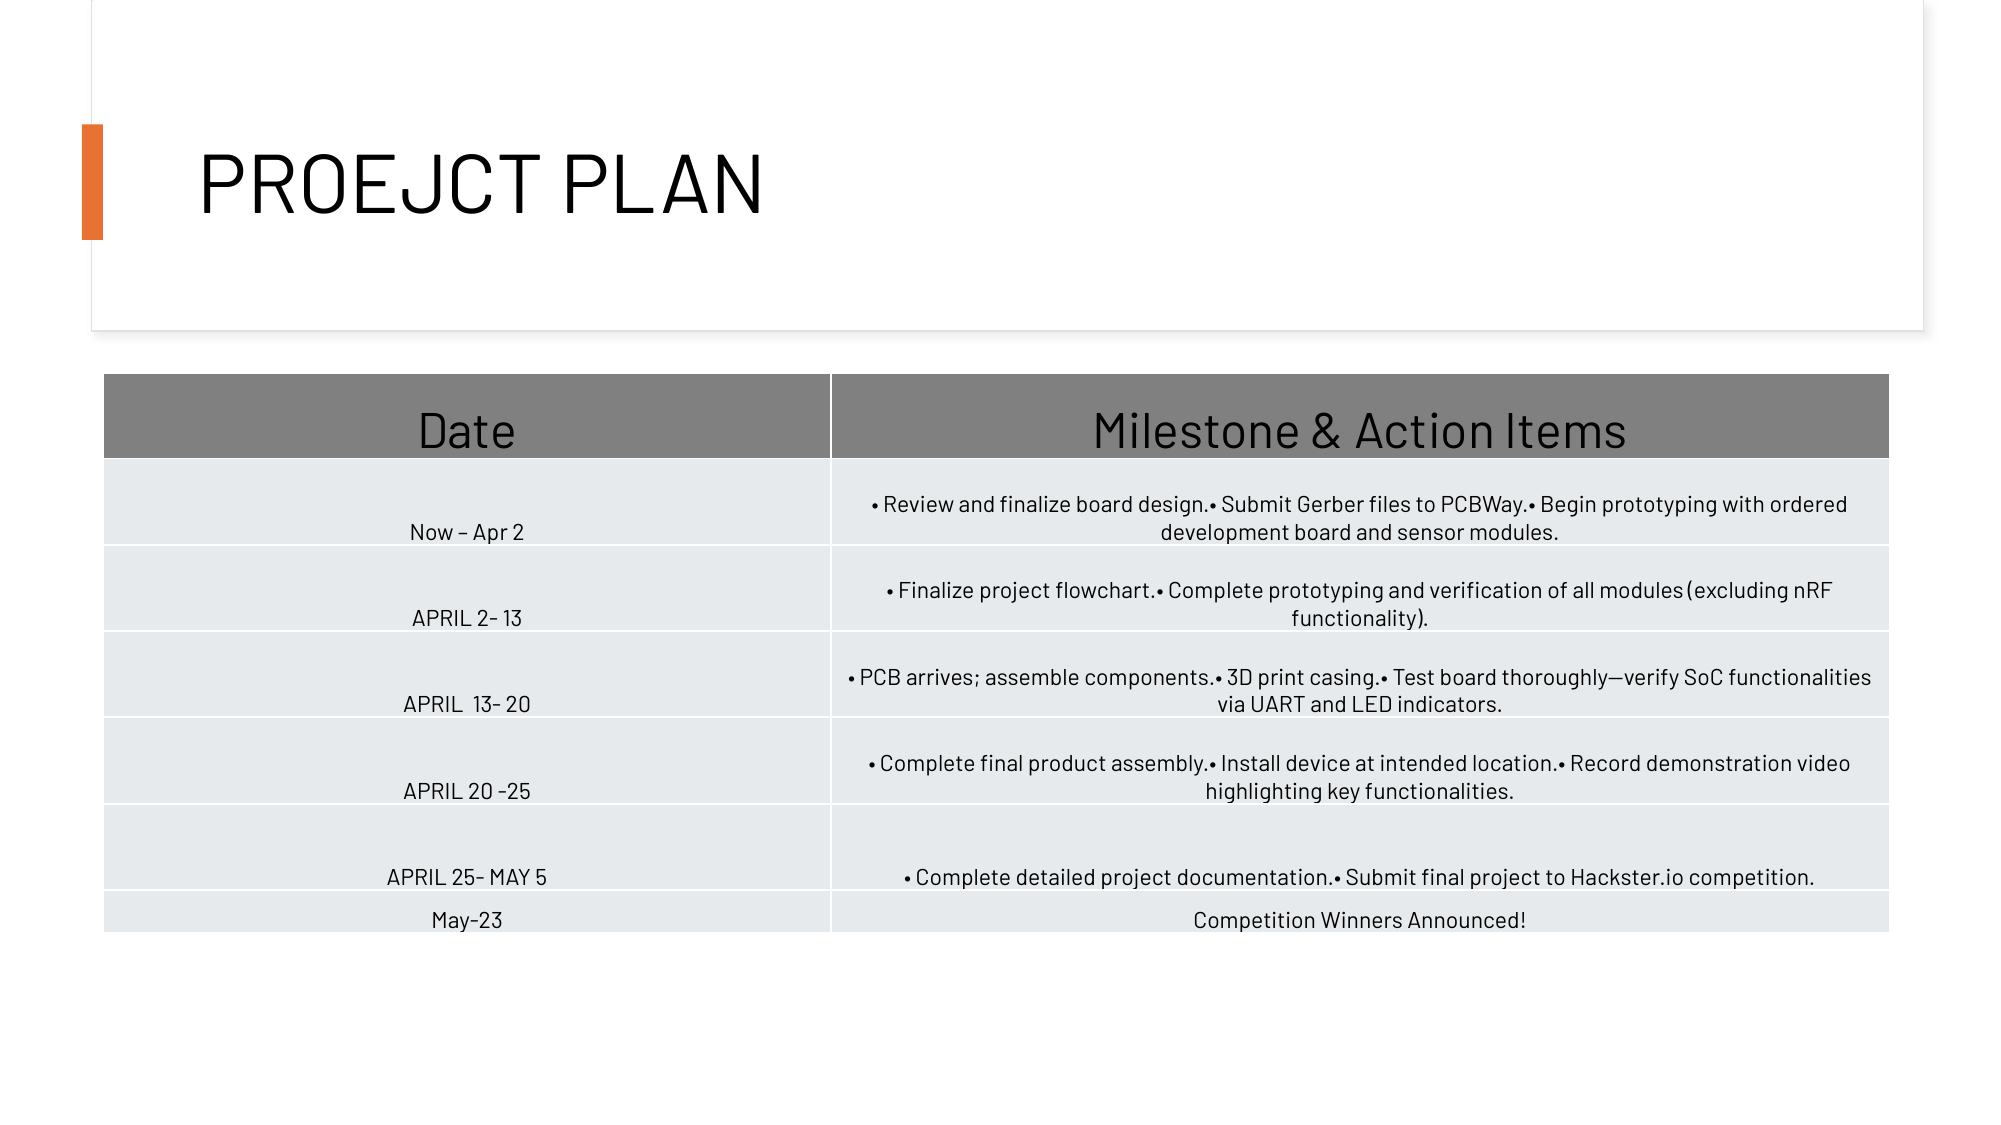

# PROEJCT PLAN

| Date | Milestone & Action Items |
| --- | --- |
| Now – Apr 2 | • Review and finalize board design.• Submit Gerber files to PCBWay.• Begin prototyping with ordered development board and sensor modules. |
| APRIL 2- 13 | • Finalize project flowchart.• Complete prototyping and verification of all modules (excluding nRF functionality). |
| APRIL 13- 20 | • PCB arrives; assemble components.• 3D print casing.• Test board thoroughly—verify SoC functionalities via UART and LED indicators. |
| APRIL 20 -25 | • Complete final product assembly.• Install device at intended location.• Record demonstration video highlighting key functionalities. |
| APRIL 25- MAY 5 | • Complete detailed project documentation.• Submit final project to Hackster.io competition. |
| May-23 | Competition Winners Announced! |